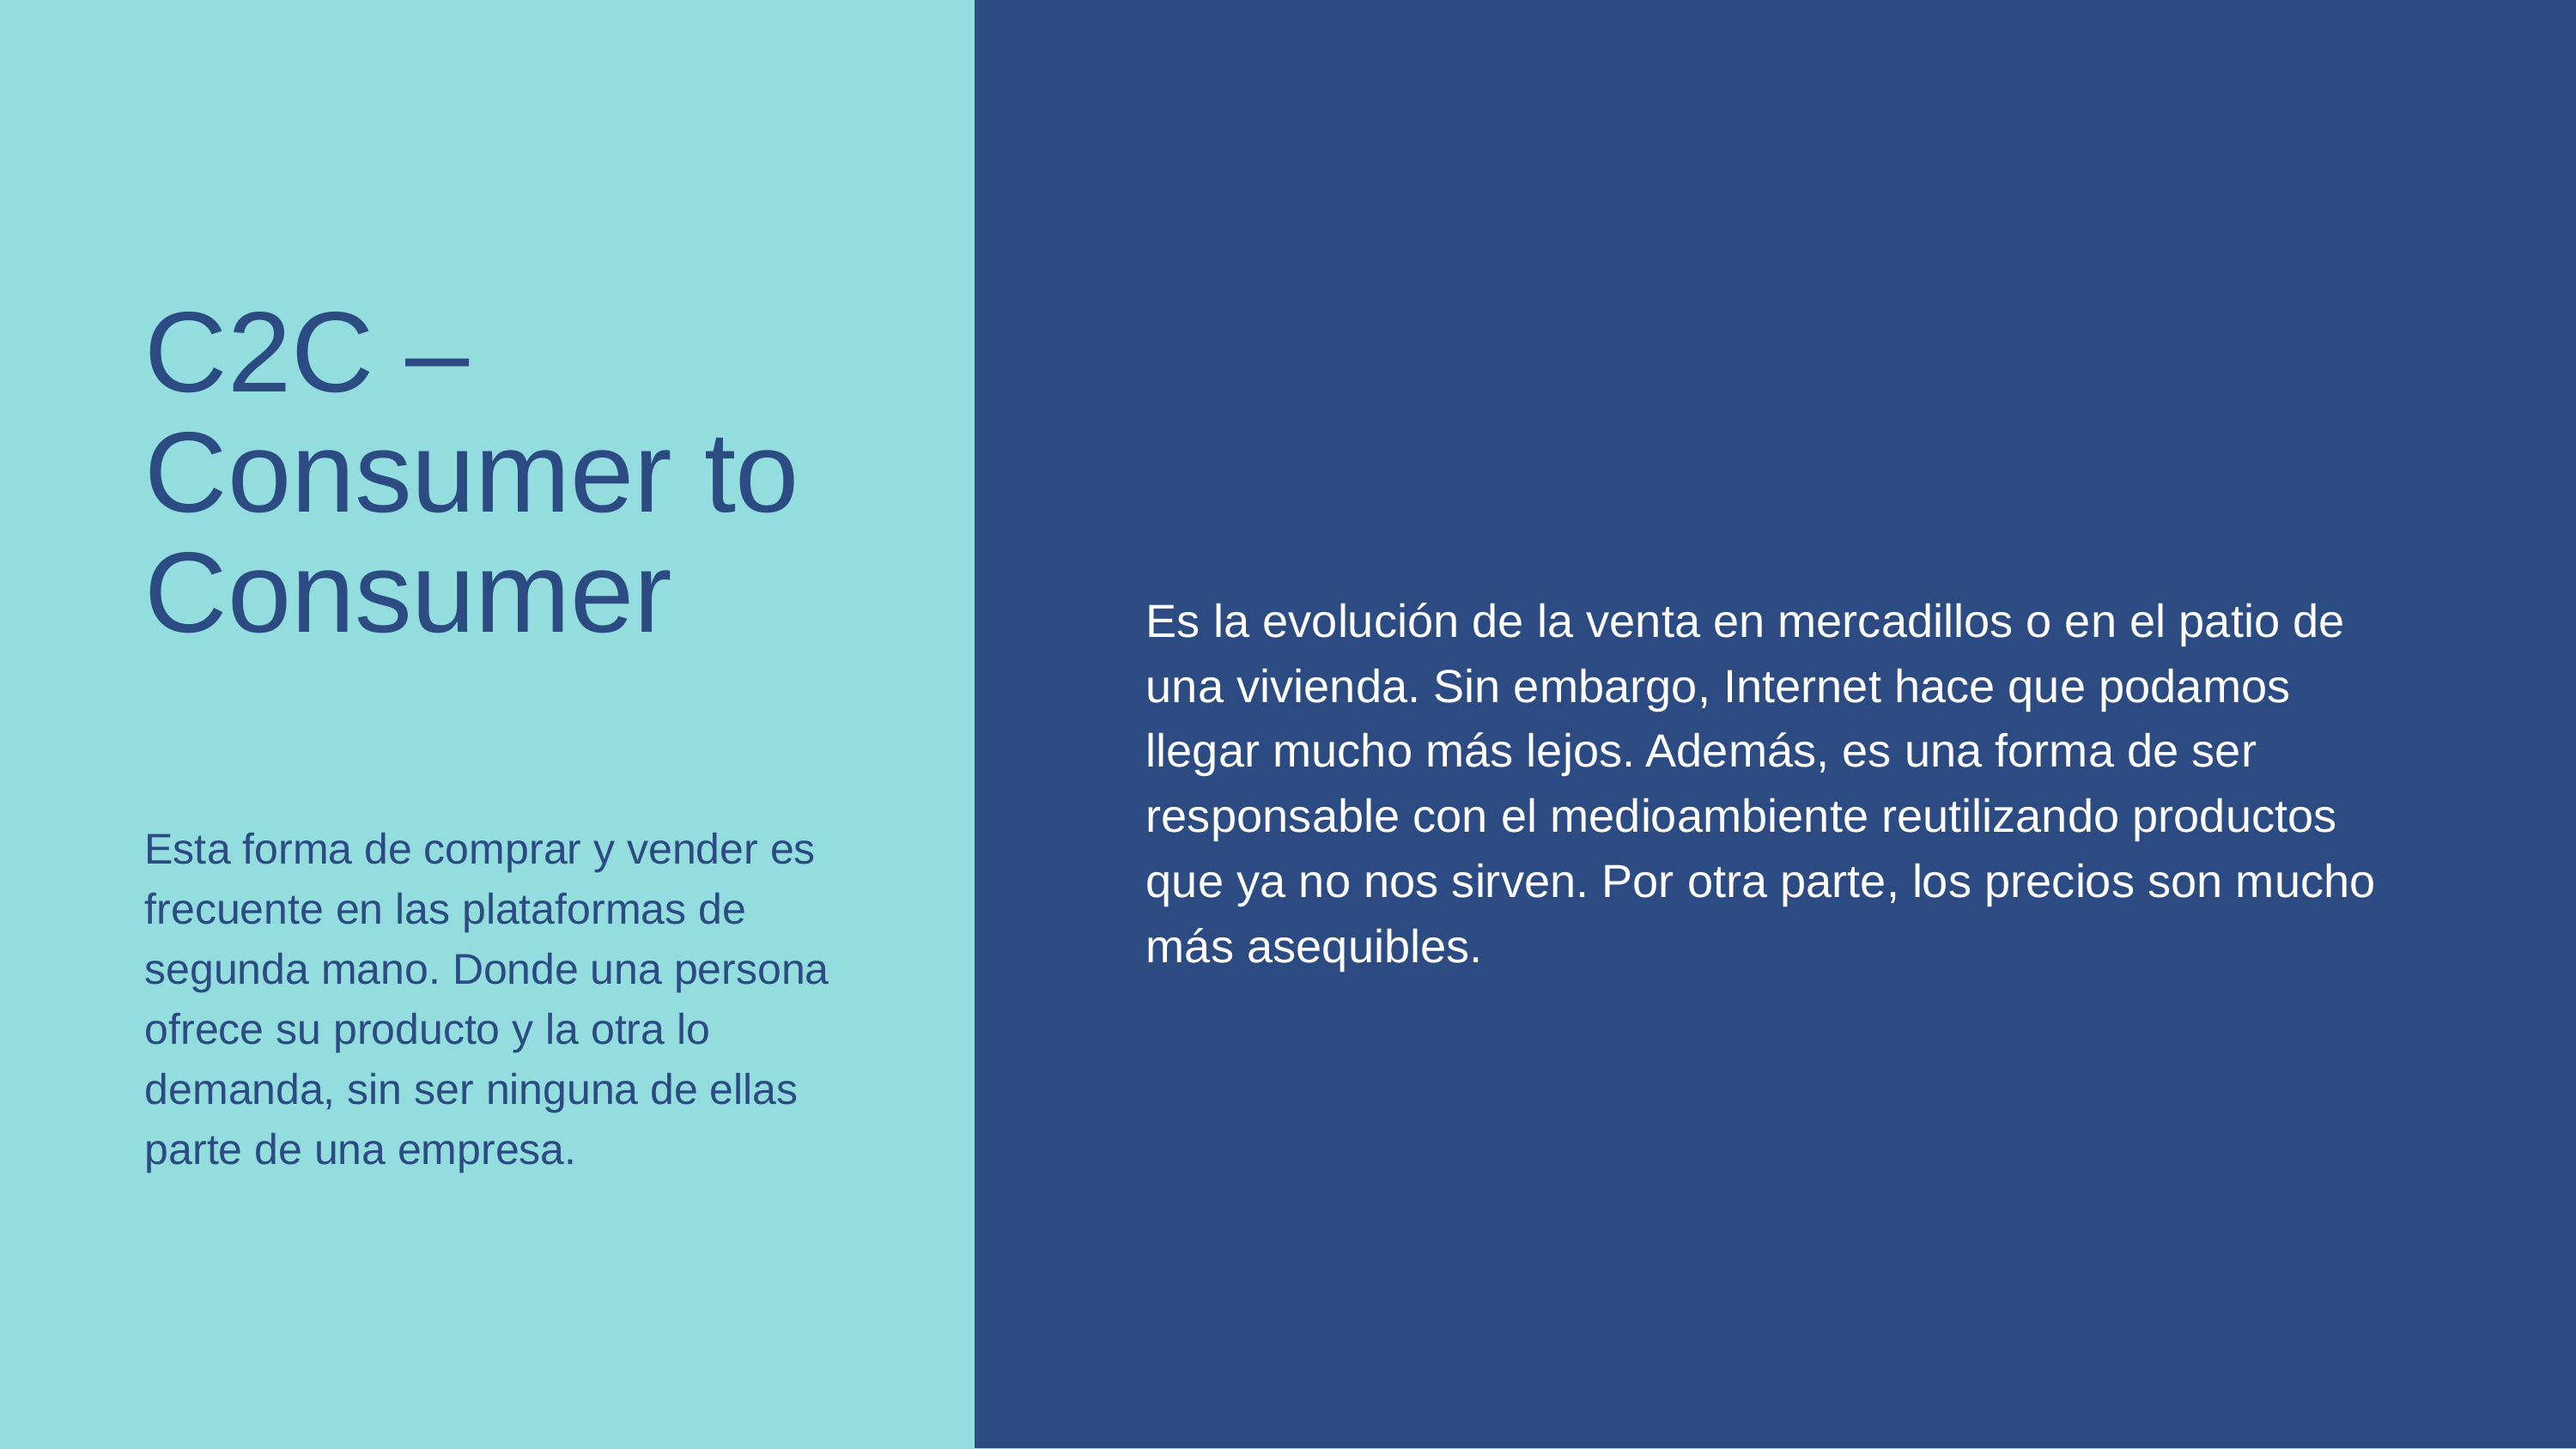

C2C – Consumer to Consumer

Esta forma de comprar y vender es frecuente en las plataformas de segunda mano. Donde una persona ofrece su producto y la otra lo demanda, sin ser ninguna de ellas parte de una empresa.
| Es la evolución de la venta en mercadillos o en el patio de una vivienda. Sin embargo, Internet hace que podamos llegar mucho más lejos. Además, es una forma de ser responsable con el medioambiente reutilizando productos que ya no nos sirven. Por otra parte, los precios son mucho más asequibles. |
| --- |